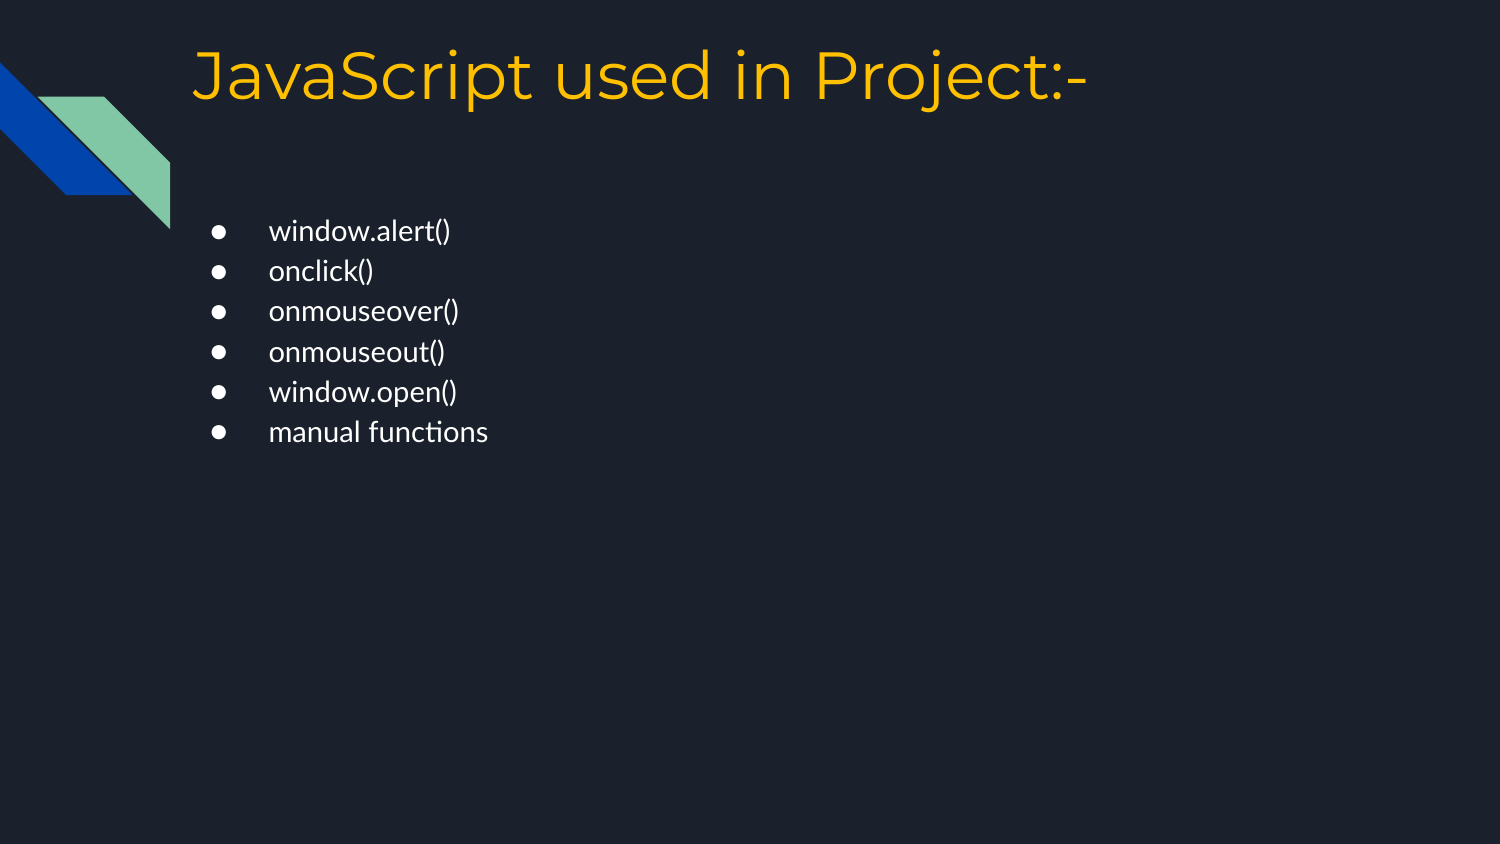

# JavaScript used in Project:-
window.alert()
onclick()
onmouseover()
onmouseout()
window.open()
manual functions